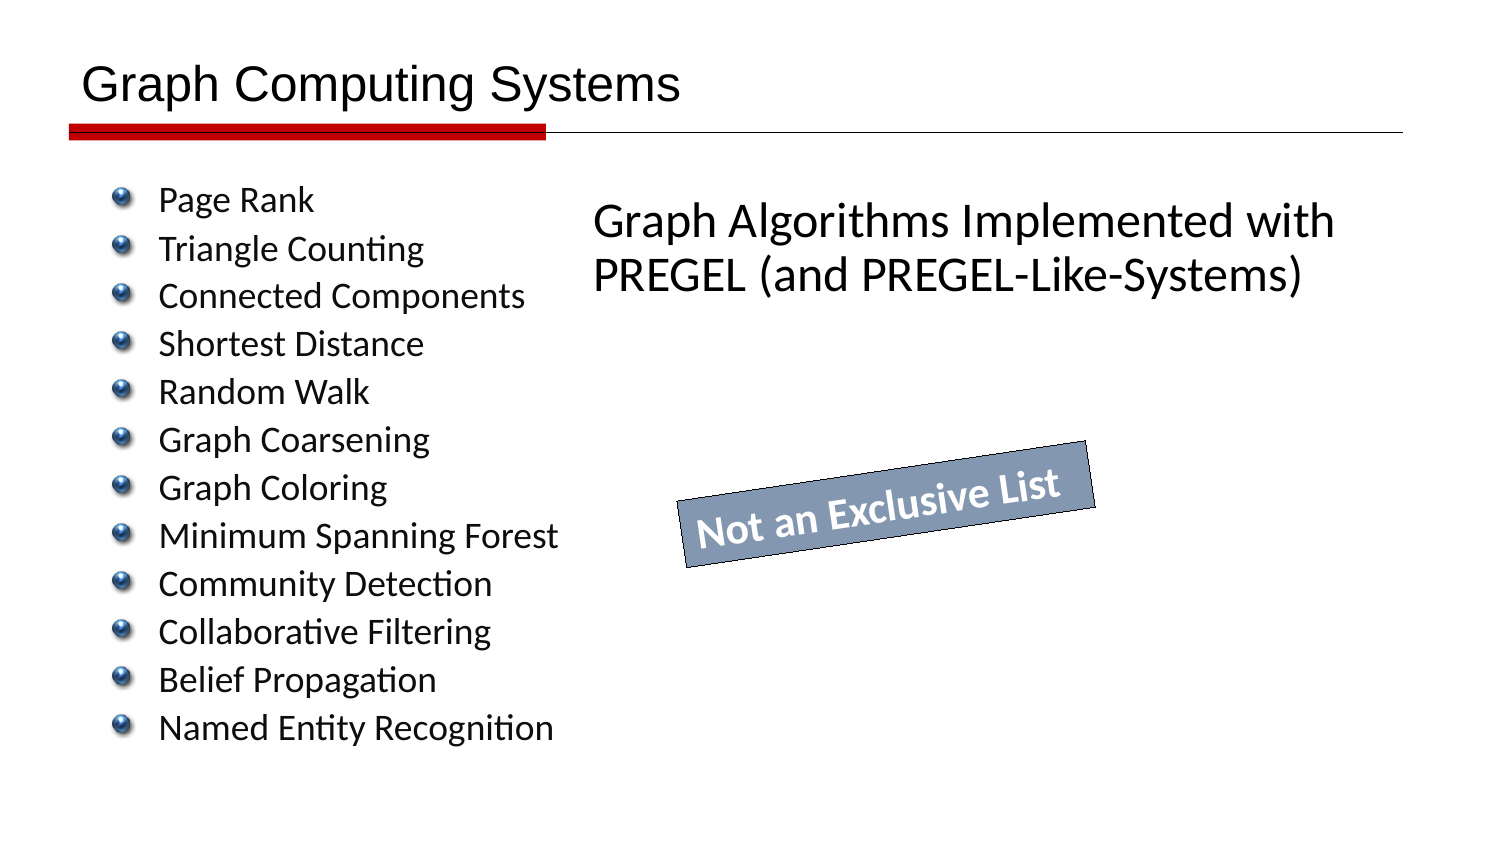

Graph Computing Systems

Page Rank
Triangle Counting
Connected Components
Shortest Distance
Random Walk
Graph Coarsening
Graph Coloring
Minimum Spanning Forest
Community Detection
Collaborative Filtering
Belief Propagation
Named Entity Recognition
# Graph Algorithms Implemented with PREGEL (and PREGEL-Like-Systems)

Not an Exclusive List

61